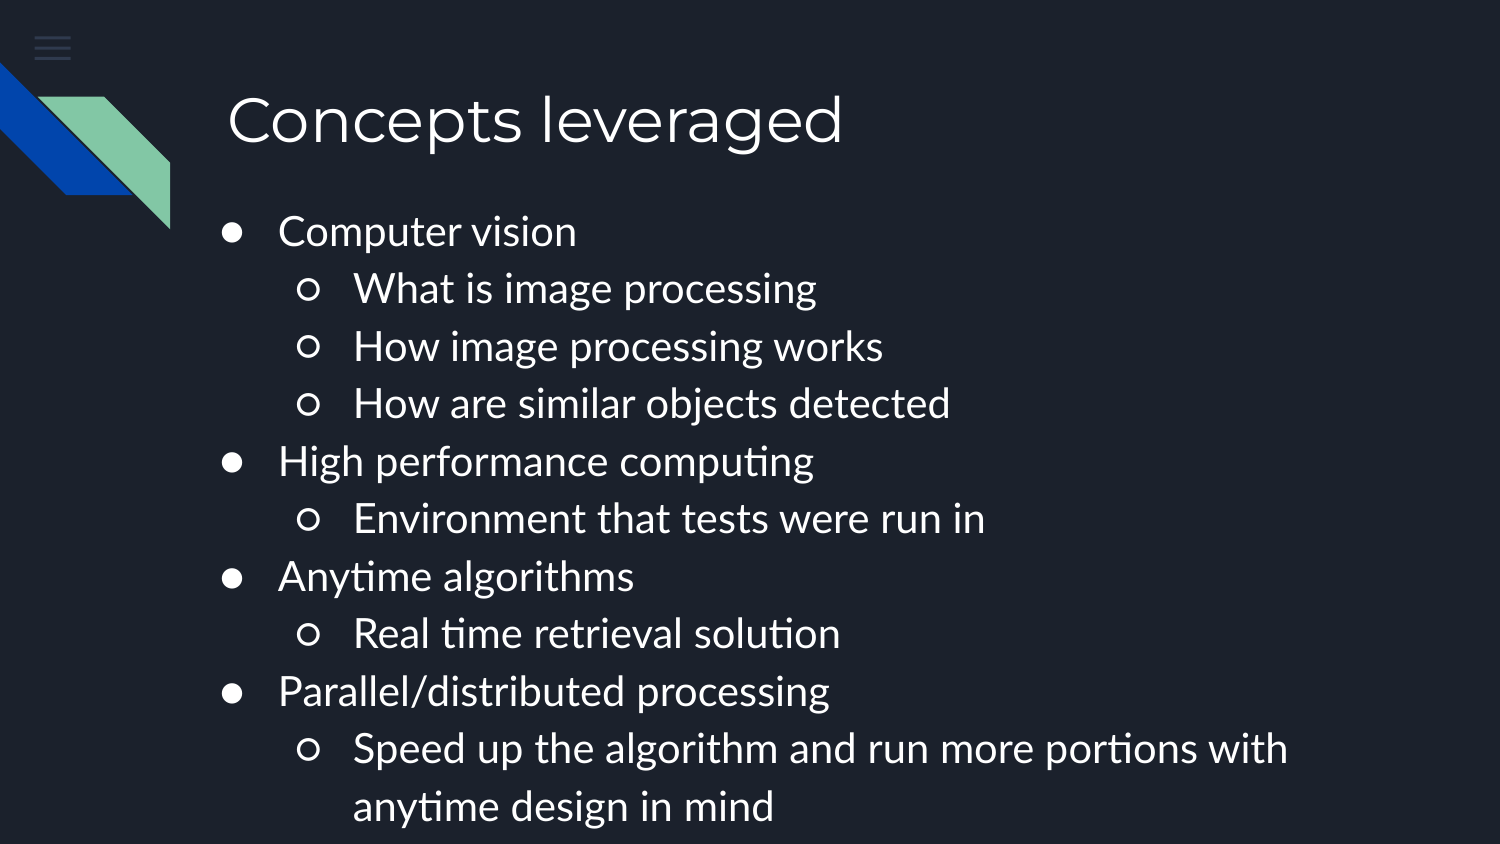

# Concepts leveraged
Computer vision
What is image processing
How image processing works
How are similar objects detected
High performance computing
Environment that tests were run in
Anytime algorithms
Real time retrieval solution
Parallel/distributed processing
Speed up the algorithm and run more portions with anytime design in mind